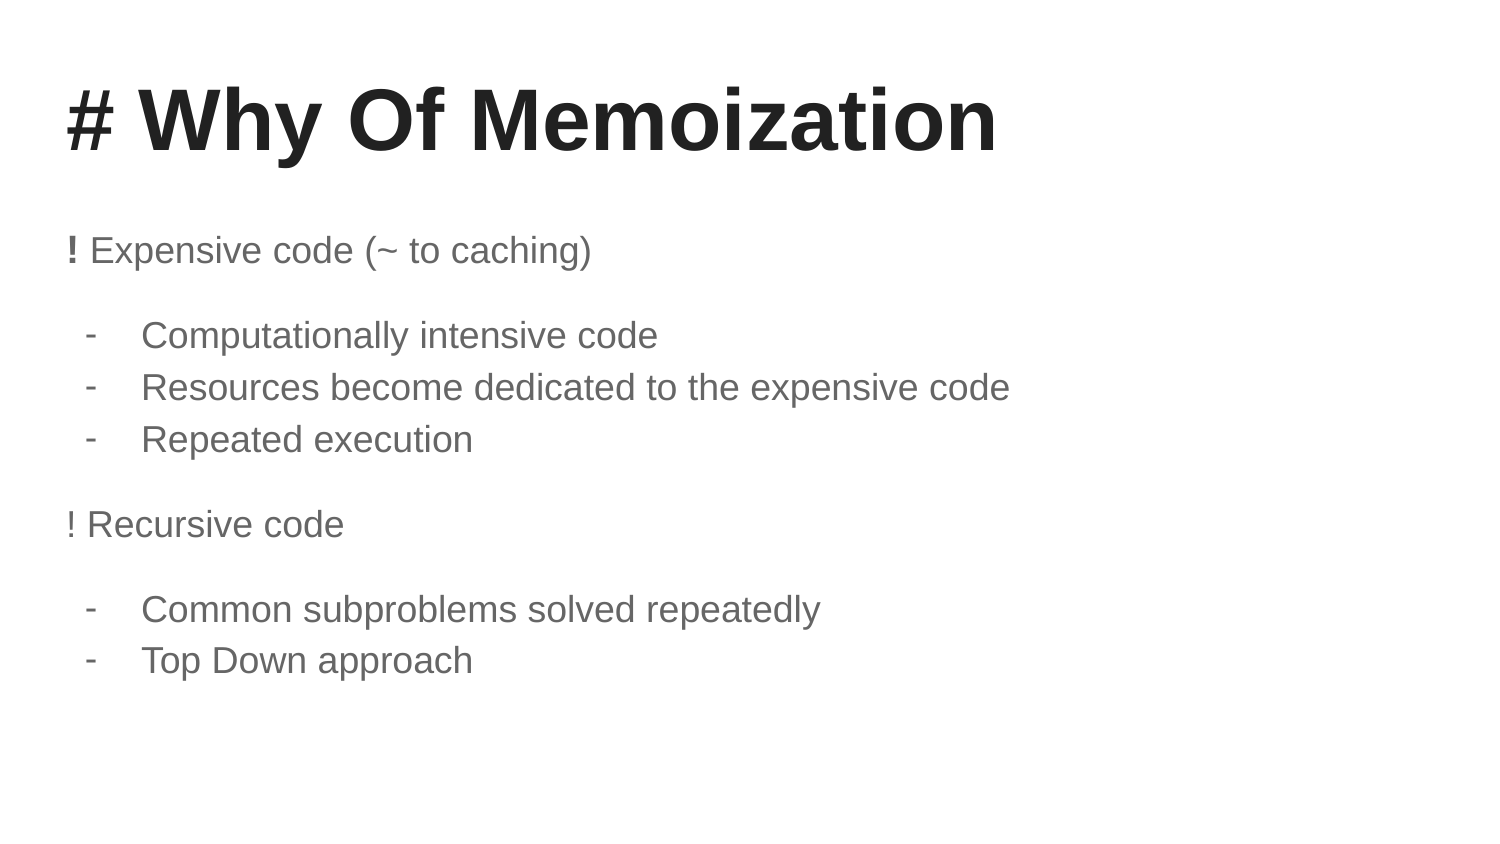

# # Why Of Memoization
! Expensive code (~ to caching)
Computationally intensive code
Resources become dedicated to the expensive code
Repeated execution
! Recursive code
Common subproblems solved repeatedly
Top Down approach